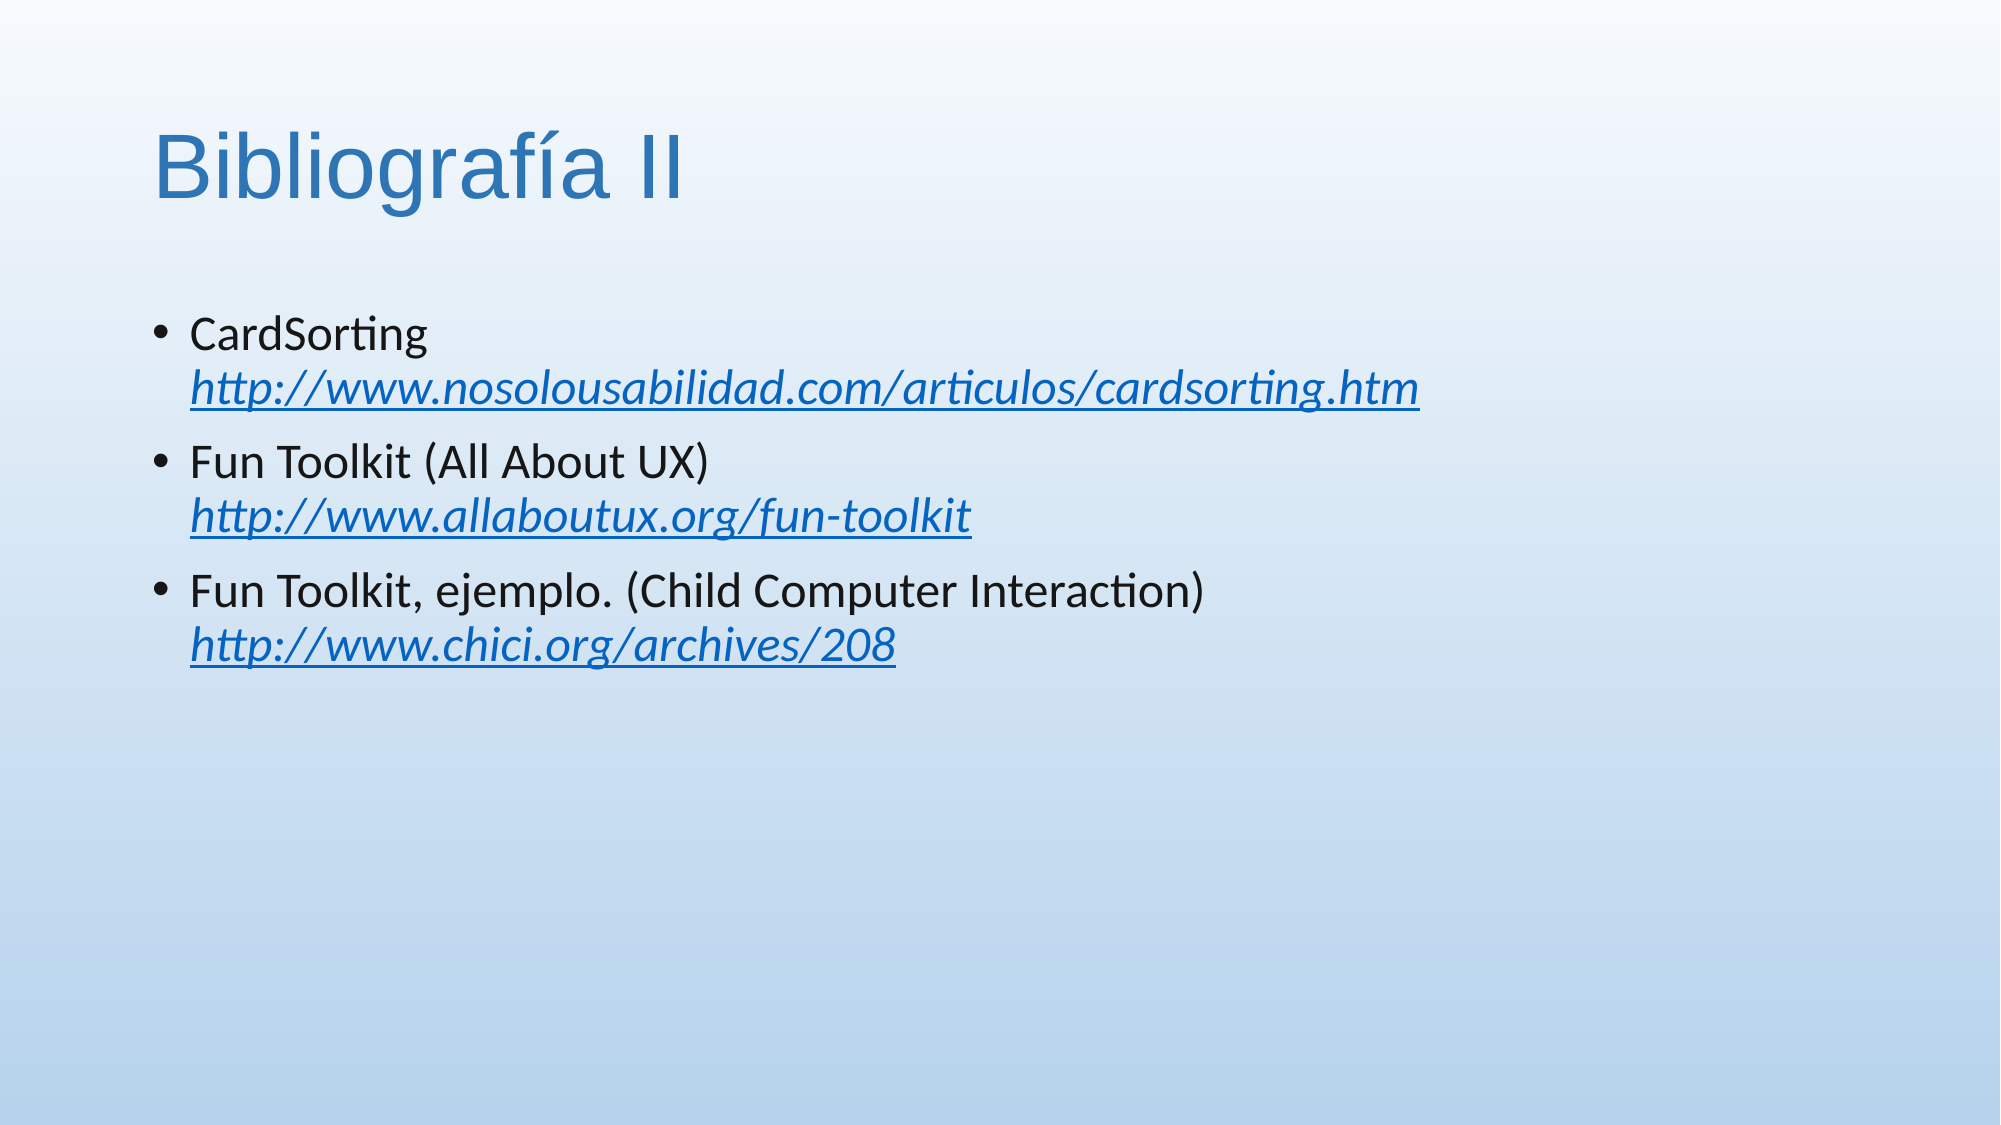

# Bibliografía II
CardSorting
http://www.nosolousabilidad.com/articulos/cardsorting.htm
Fun Toolkit (All About UX)
http://www.allaboutux.org/fun-toolkit
Fun Toolkit, ejemplo. (Child Computer Interaction)
http://www.chici.org/archives/208